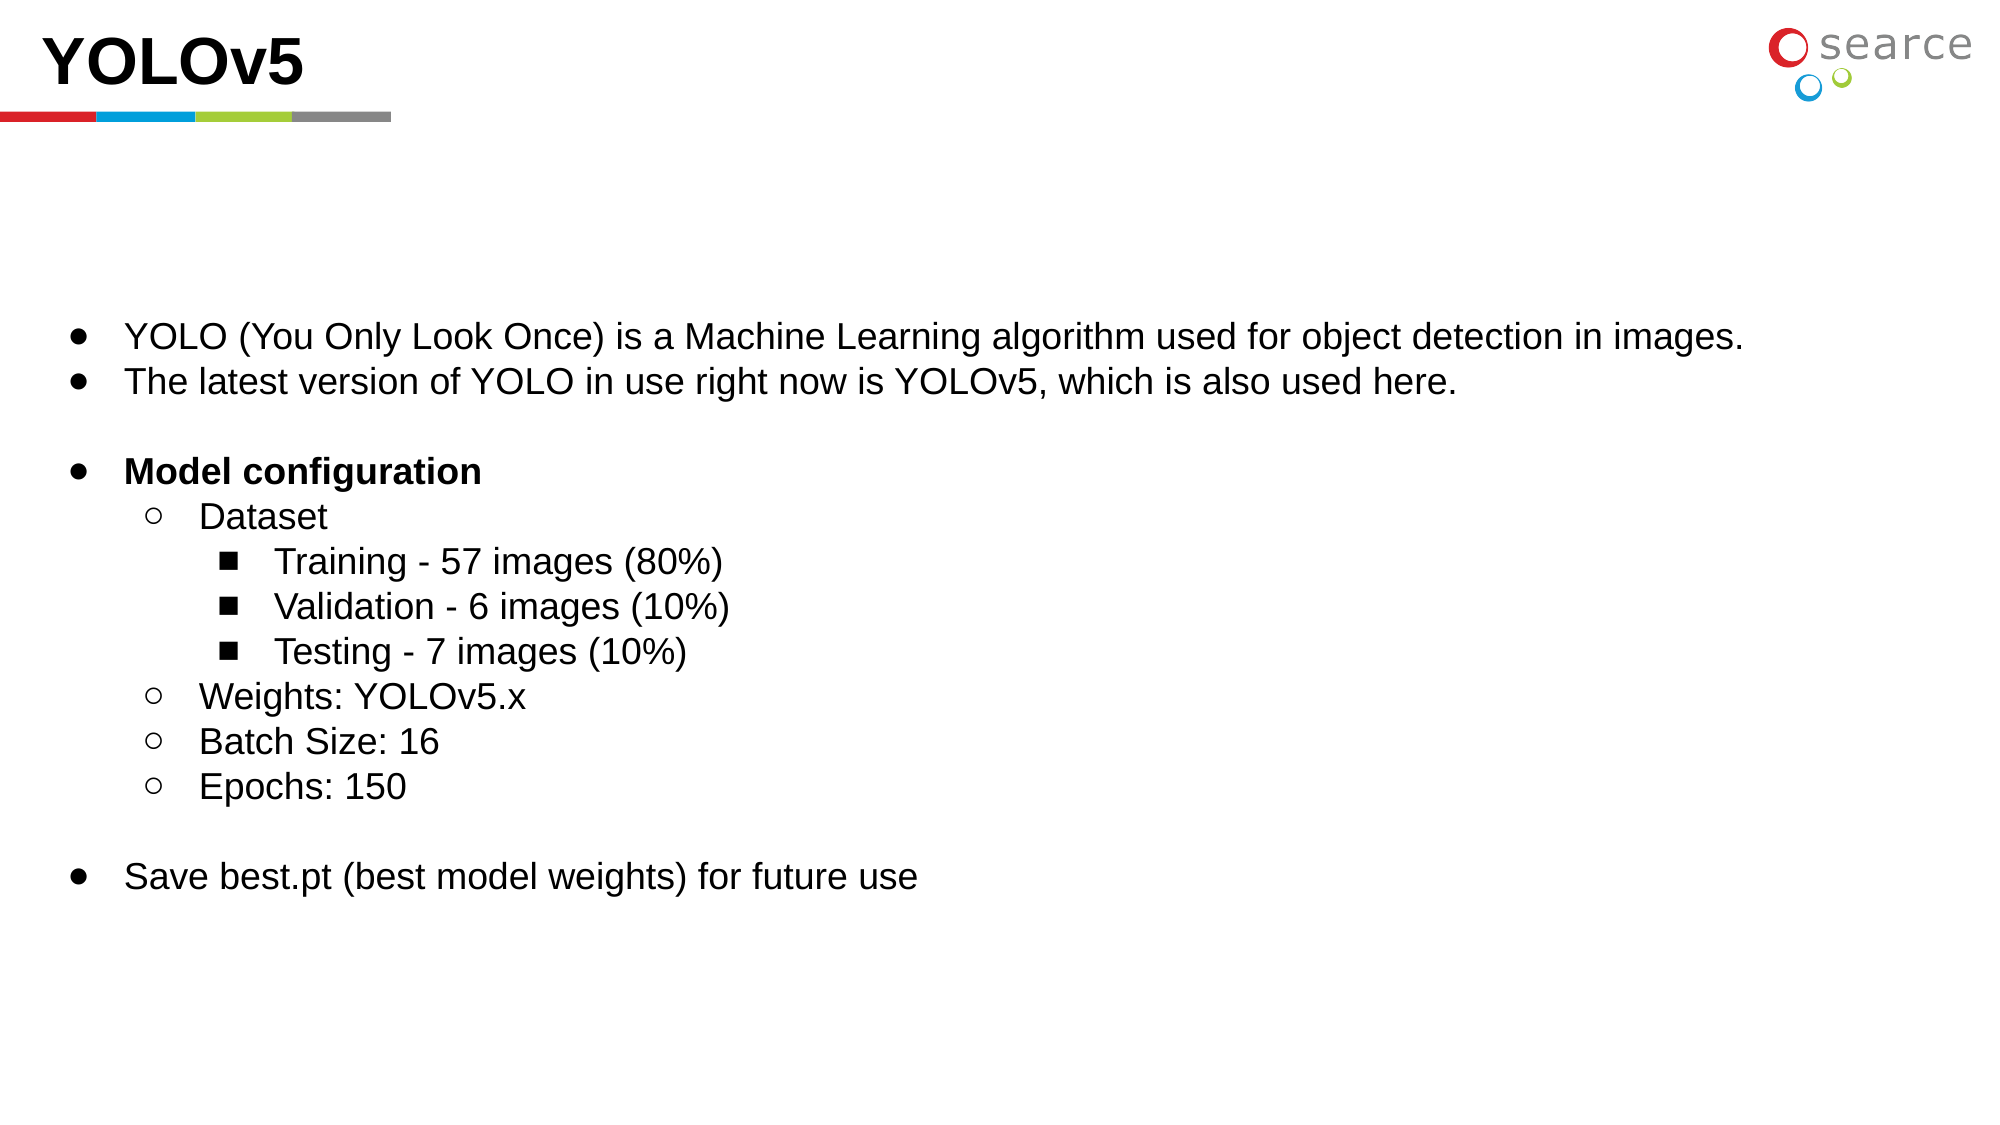

# YOLOv5
YOLO (You Only Look Once) is a Machine Learning algorithm used for object detection in images.
The latest version of YOLO in use right now is YOLOv5, which is also used here.

Model configuration
Dataset
Training - 57 images (80%)
Validation - 6 images (10%)
Testing - 7 images (10%)
Weights: YOLOv5.x
Batch Size: 16
Epochs: 150

Save best.pt (best model weights) for future use